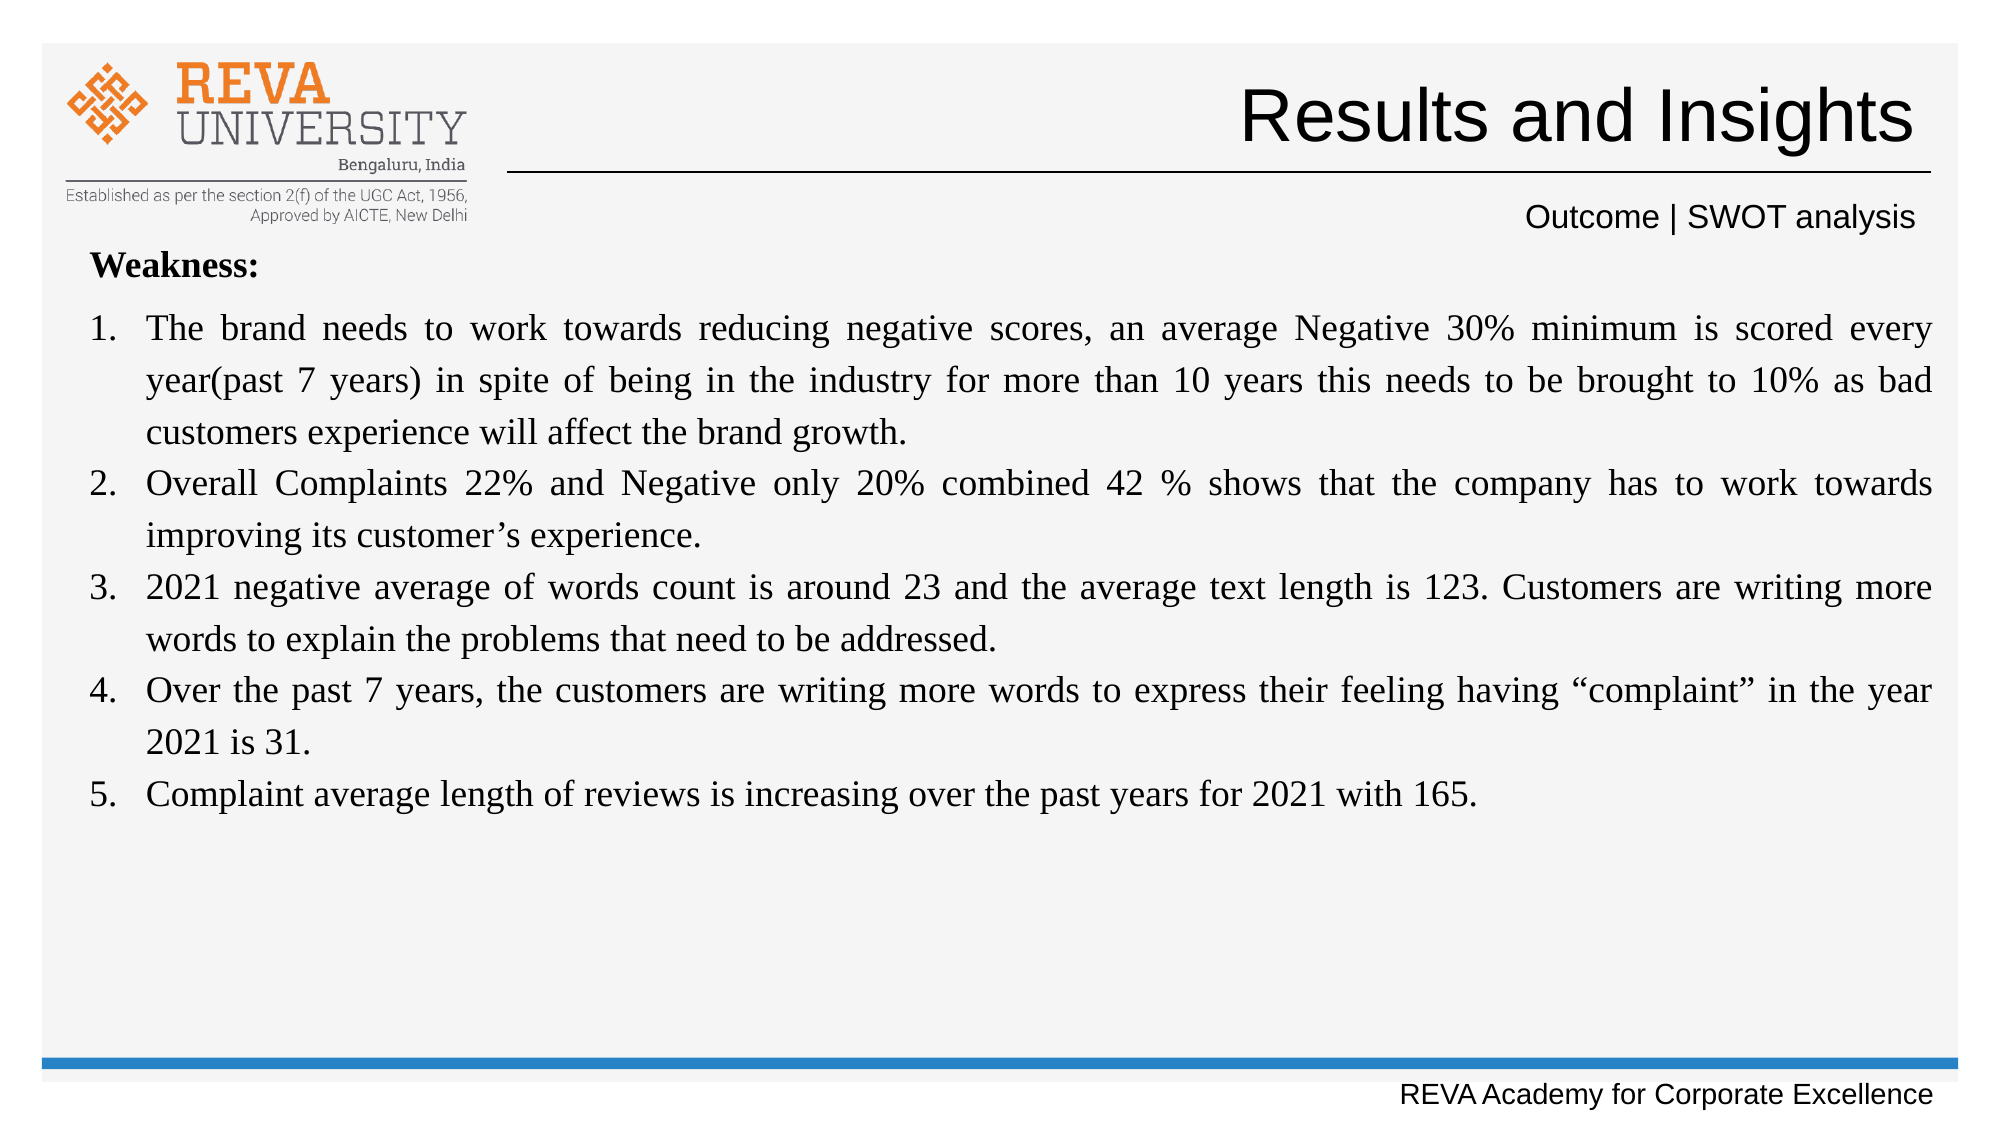

# Results and Insights
Outcome | SWOT analysis
Weakness:
The brand needs to work towards reducing negative scores, an average Negative 30% minimum is scored every year(past 7 years) in spite of being in the industry for more than 10 years this needs to be brought to 10% as bad customers experience will affect the brand growth.
Overall Complaints 22% and Negative only 20% combined 42 % shows that the company has to work towards improving its customer’s experience.
2021 negative average of words count is around 23 and the average text length is 123. Customers are writing more words to explain the problems that need to be addressed.
Over the past 7 years, the customers are writing more words to express their feeling having “complaint” in the year 2021 is 31.
Complaint average length of reviews is increasing over the past years for 2021 with 165.